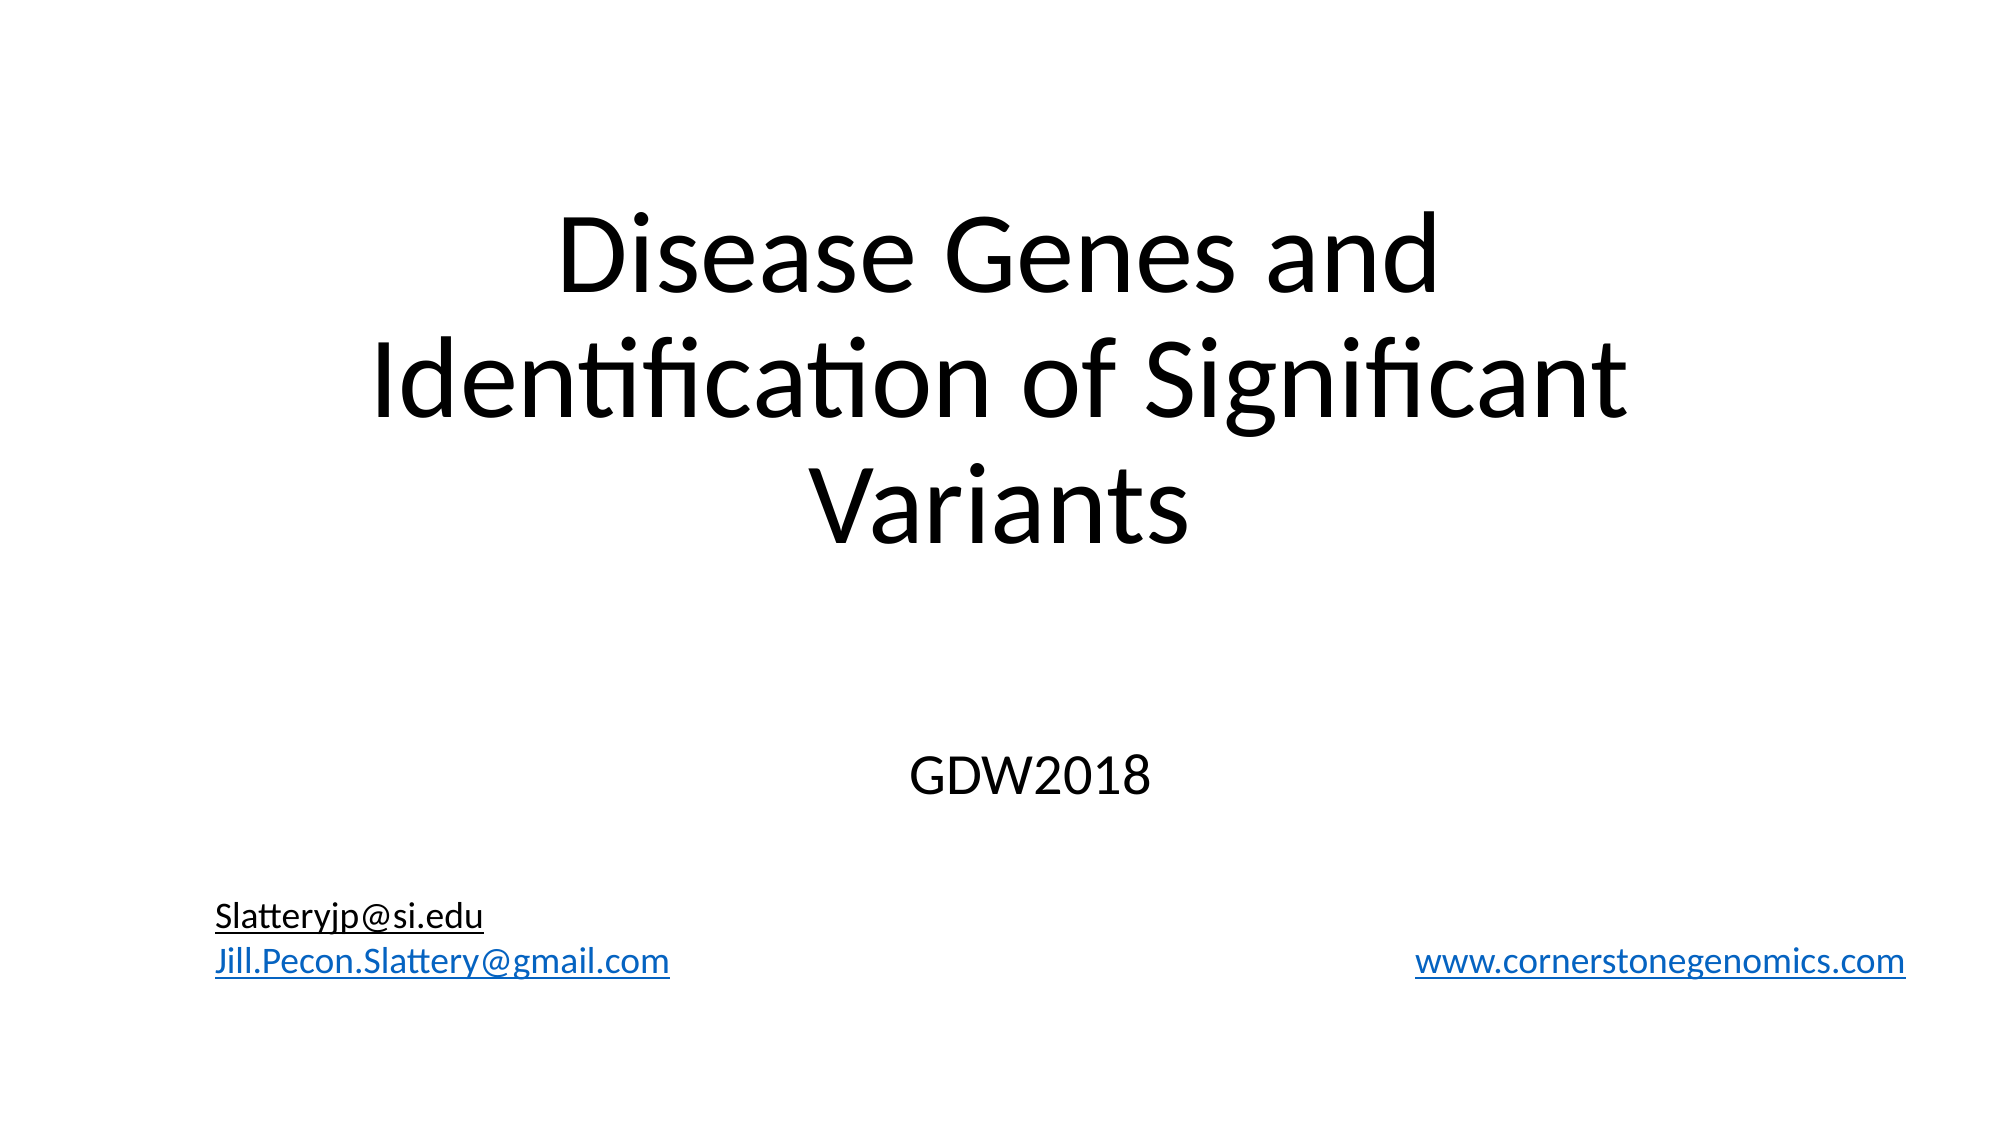

# Disease Genes and Identification of Significant Variants
GDW2018
Slatteryjp@si.edu
Jill.Pecon.Slattery@gmail.com					www.cornerstonegenomics.com